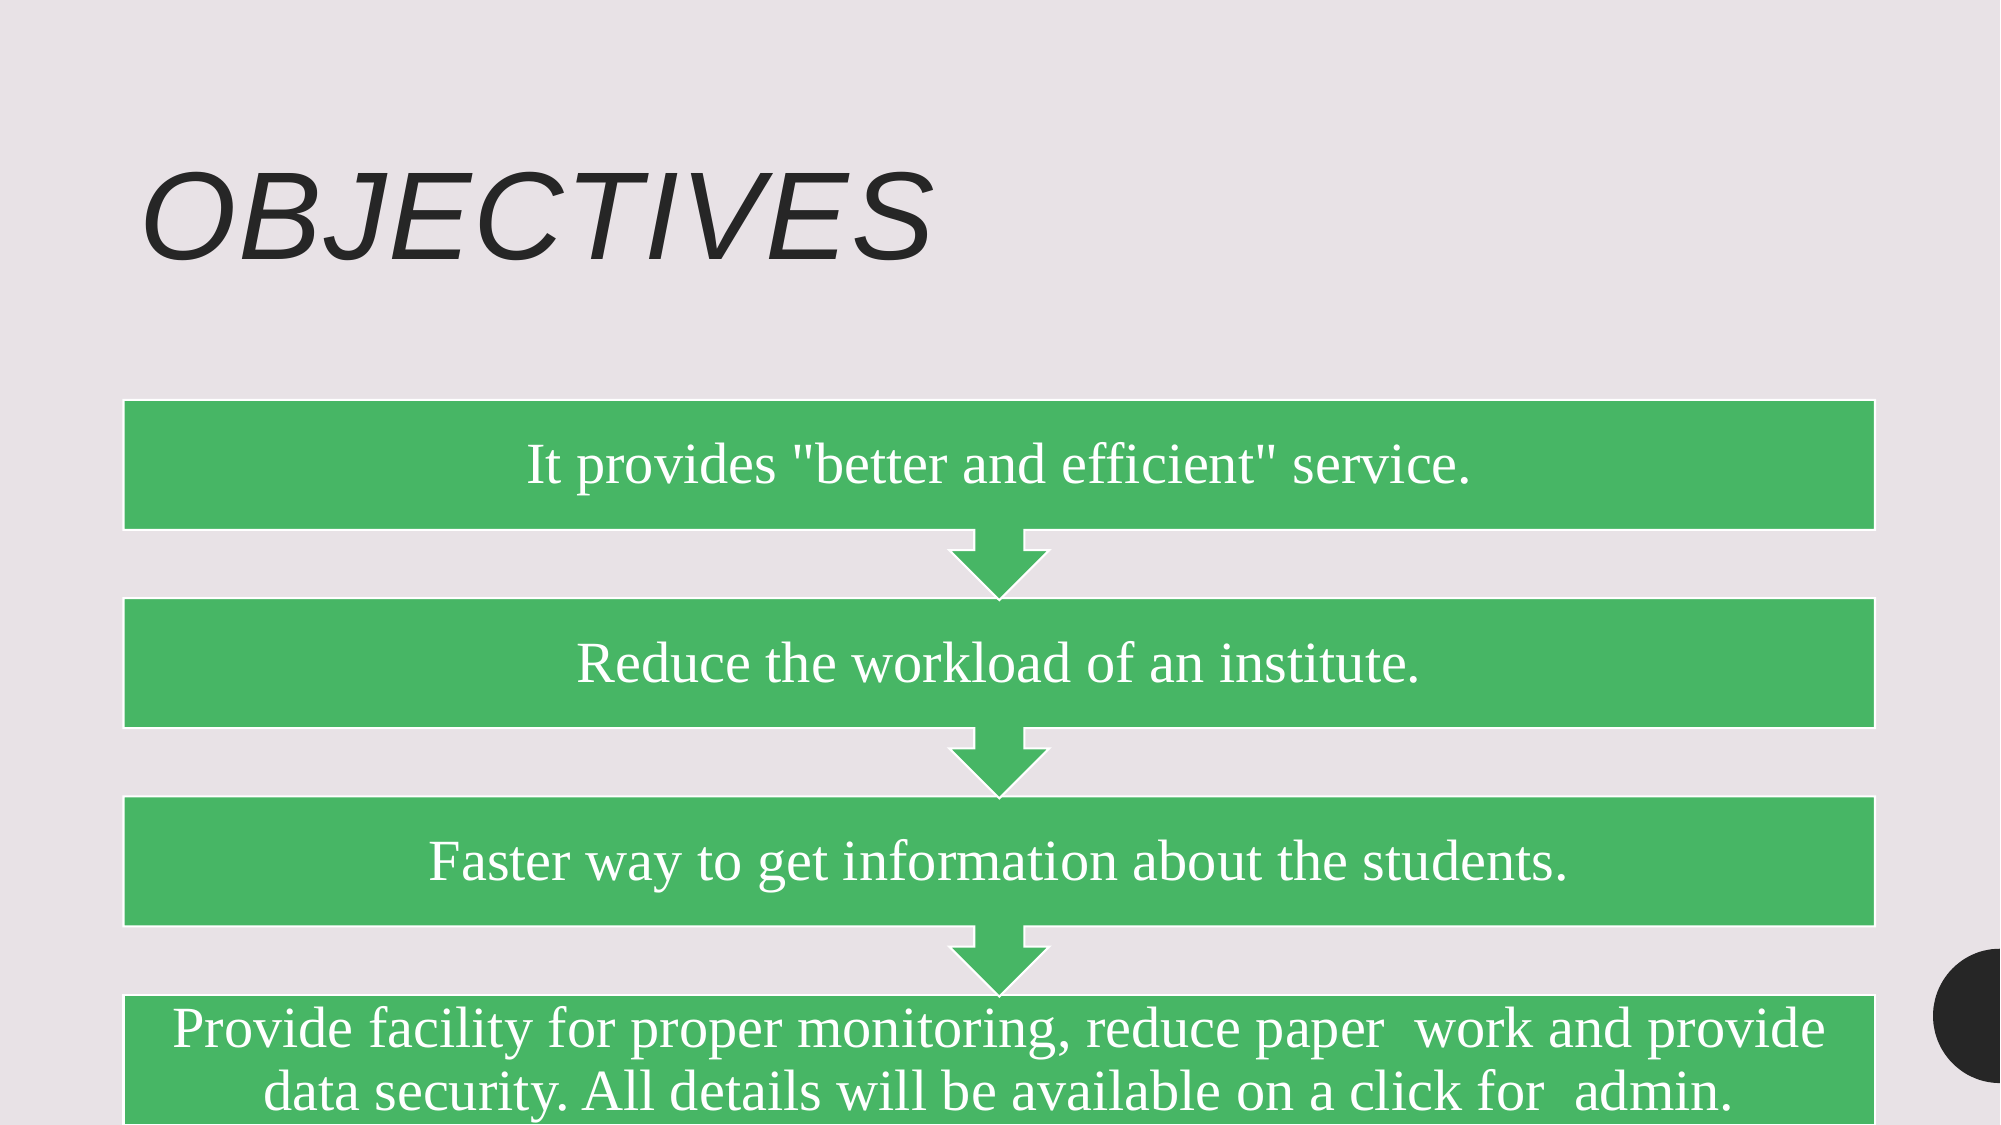

# OBJECTIVES
Provide facility for proper monitoring, reduce paper  work and provide data security. All details will be available on a click for  admin.
Faster way to get information about the students.
Reduce the workload of an institute.
It provides "better and efficient" service.